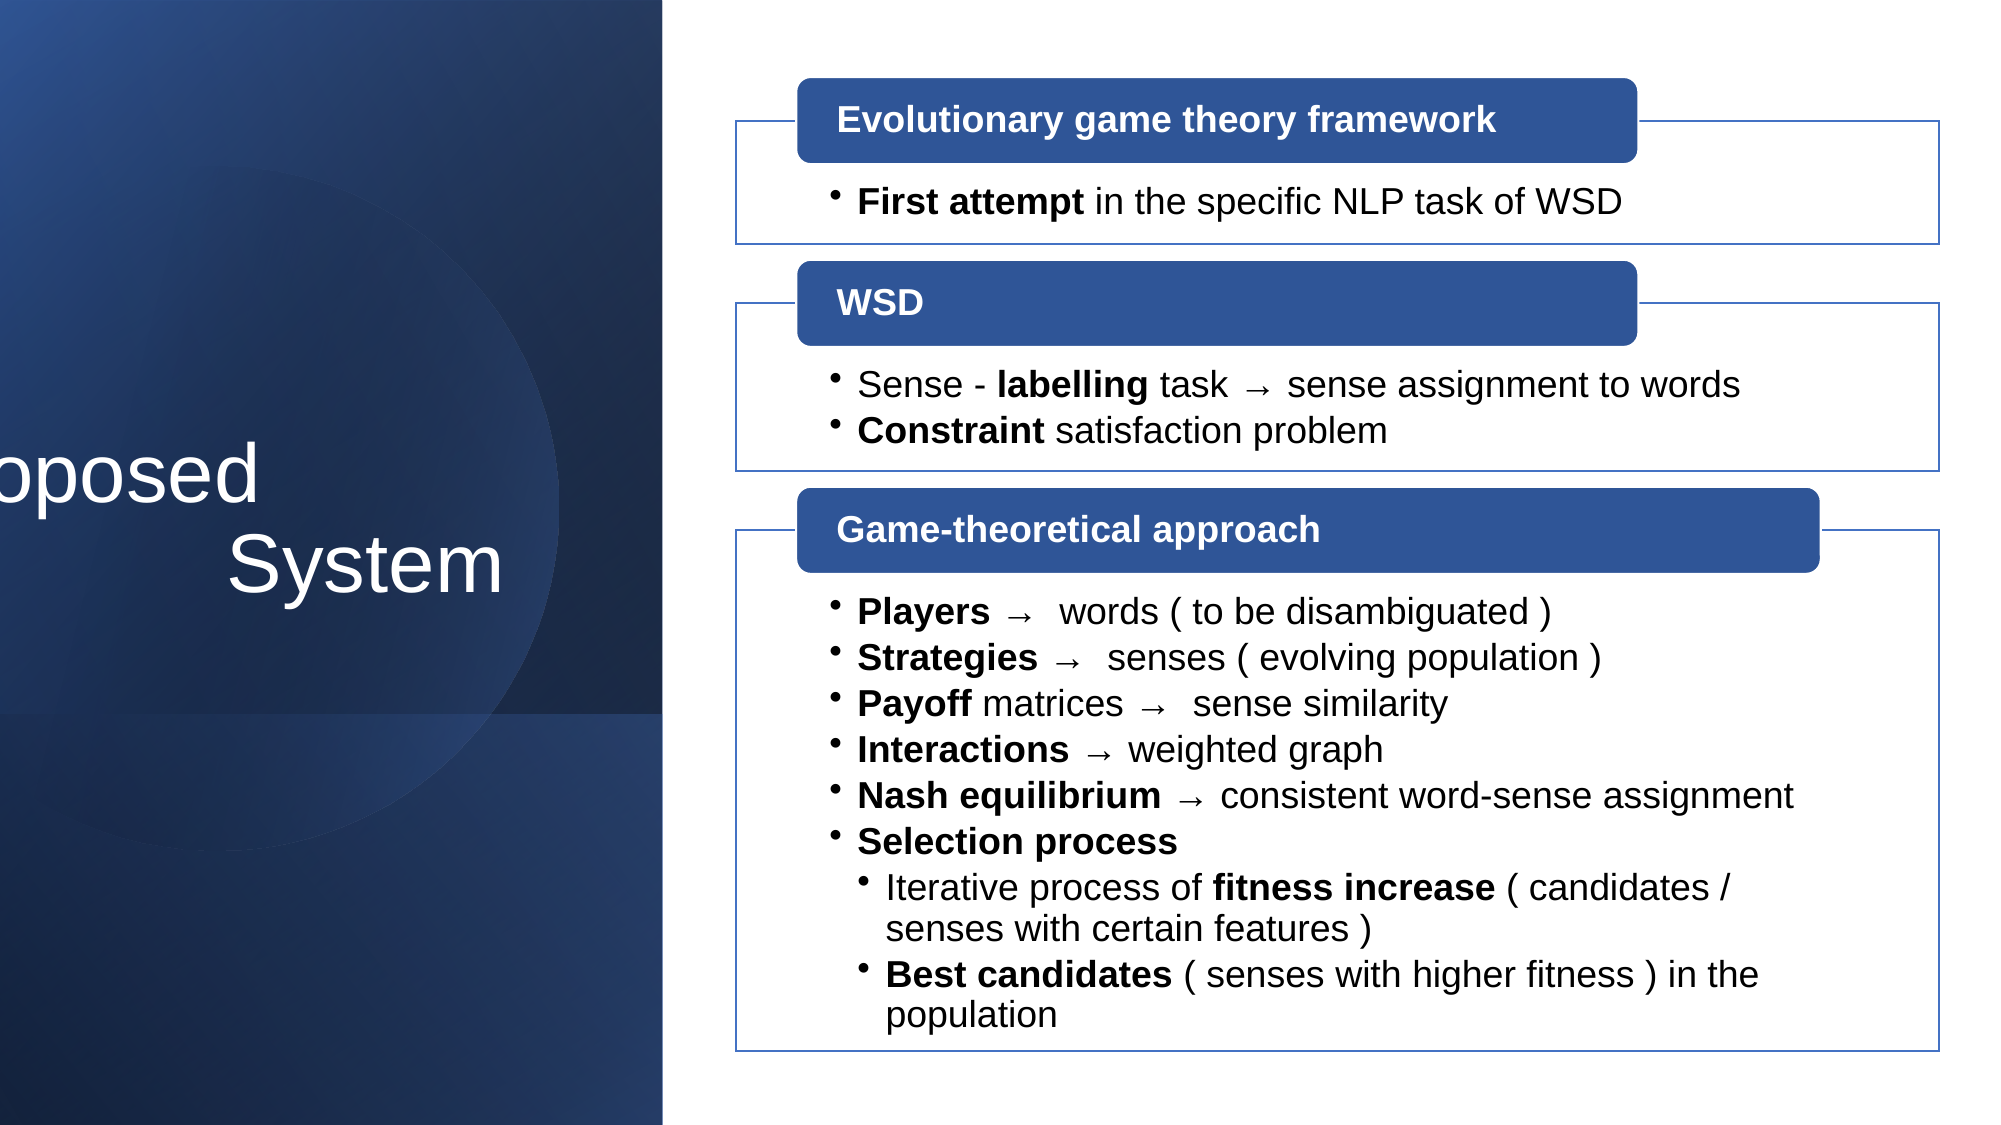

Proposed 		System
First attempt in the specific NLP task of WSD
Evolutionary game theory framework
Sense - labelling task → sense assignment to words
Constraint satisfaction problem
WSD
Players →  words ( to be disambiguated )
Strategies →  senses ( evolving population )
Payoff matrices →  sense similarity
Interactions → weighted graph
Nash equilibrium → consistent word-sense assignment
Selection process
Iterative process of fitness increase ( candidates / senses with certain features )
Best candidates ( senses with higher fitness ) in the population
Game-theoretical approach